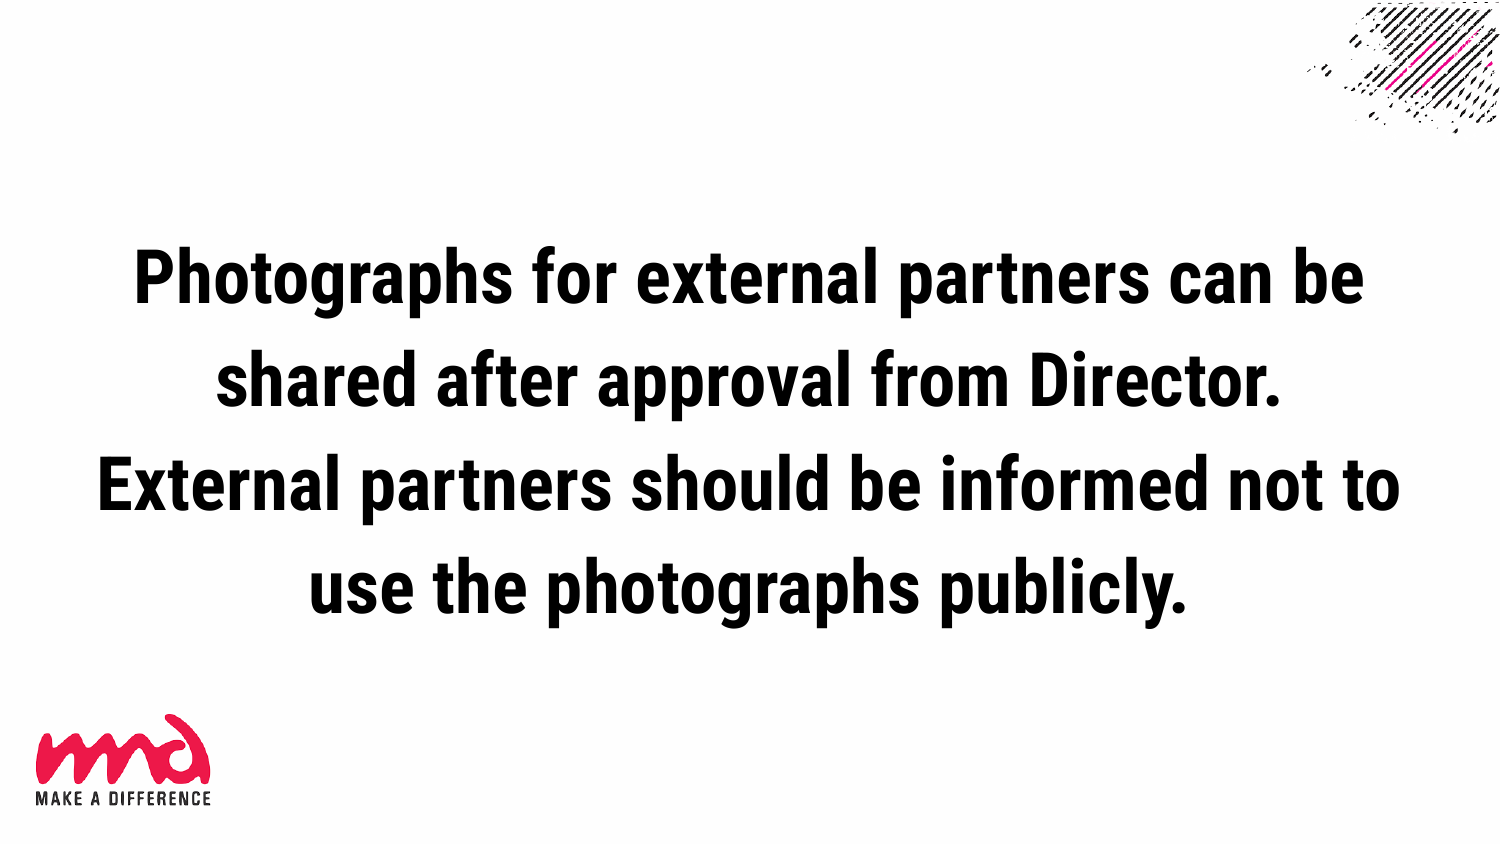

# Photographs for external partners can be shared after approval from Director. External partners should be informed not to use the photographs publicly.